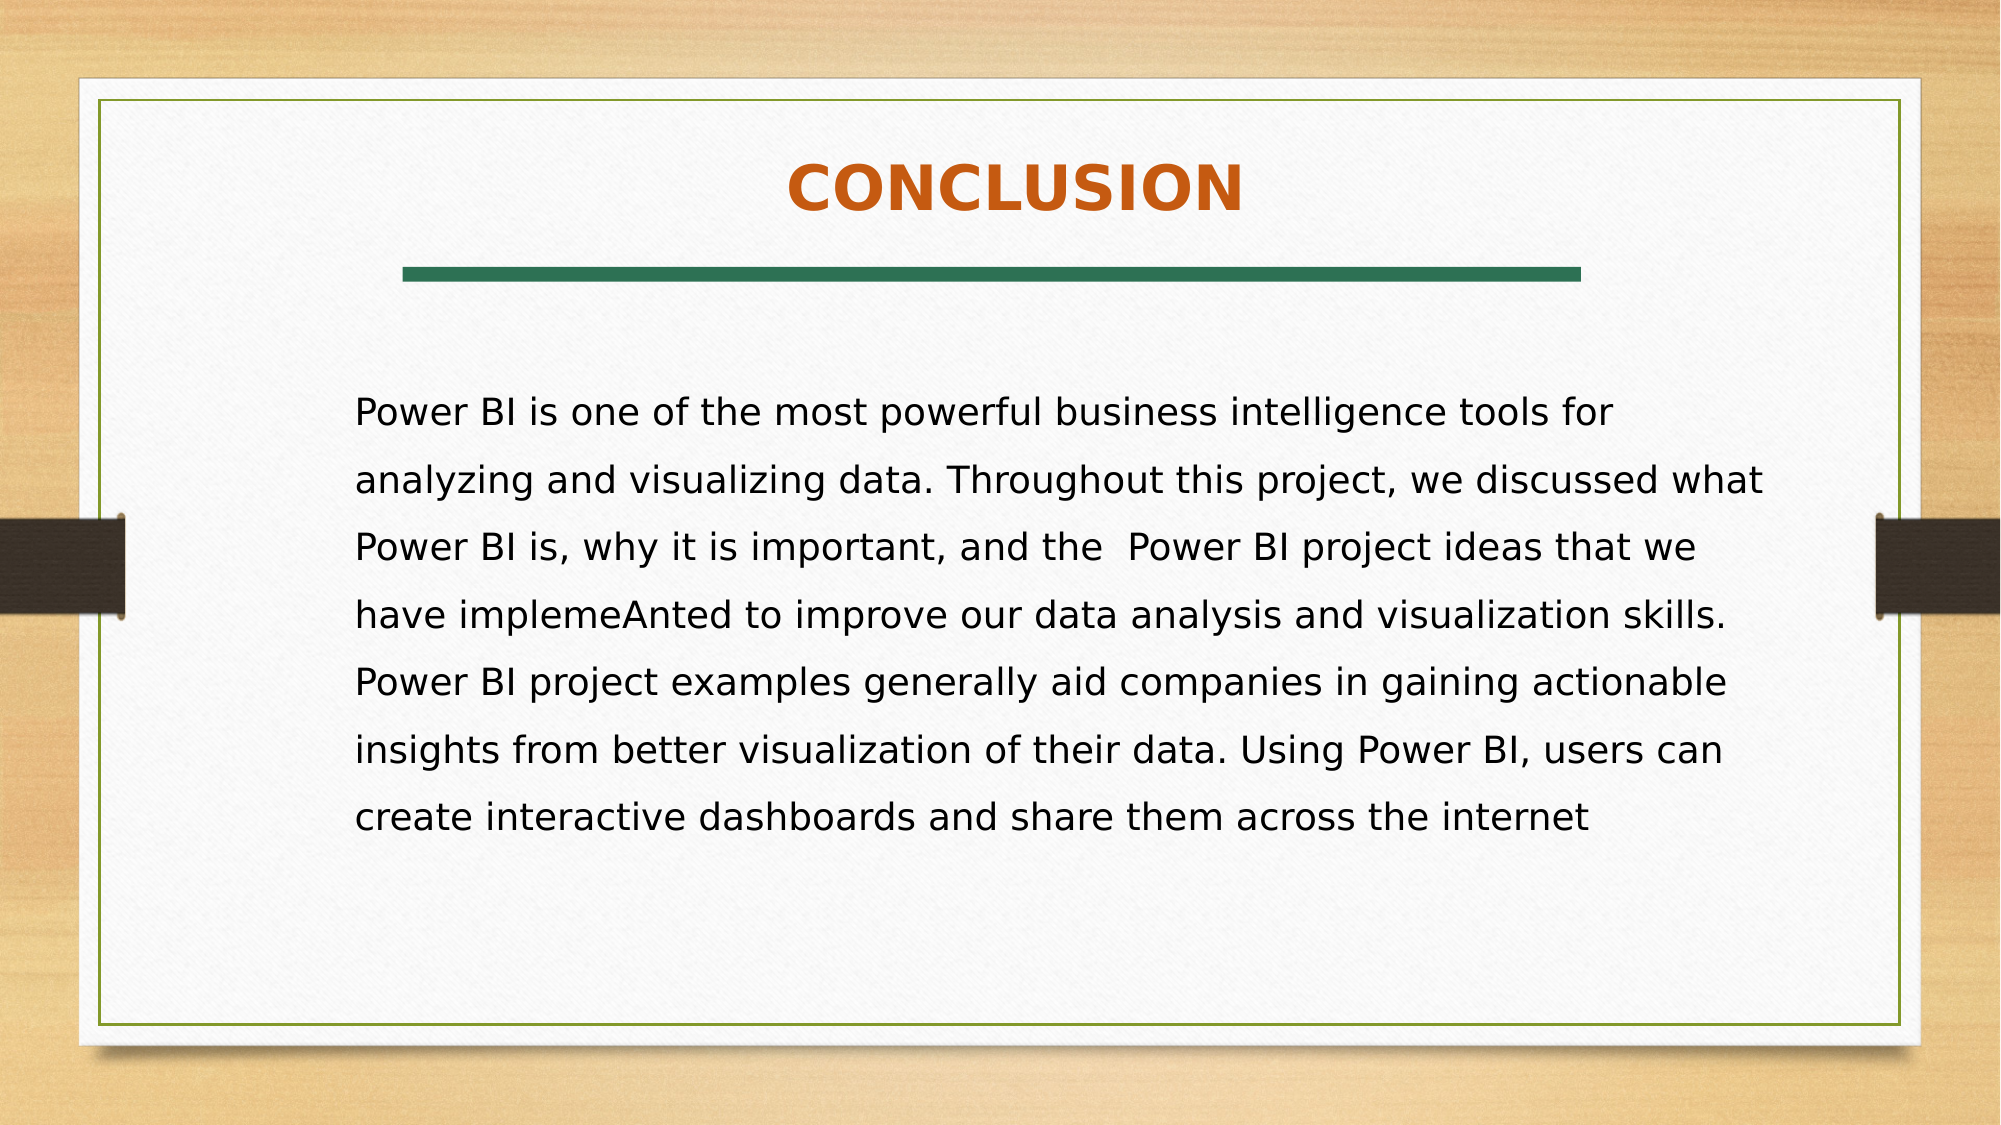

CONCLUSION

Power BI is one of the most powerful business intelligence tools for analyzing and visualizing data. Throughout this project, we discussed what Power BI is, why it is important, and the  Power BI project ideas that we have implemeAnted to improve our data analysis and visualization skills. Power BI project examples generally aid companies in gaining actionable insights from better visualization of their data. Using Power BI, users can create interactive dashboards and share them across the internet